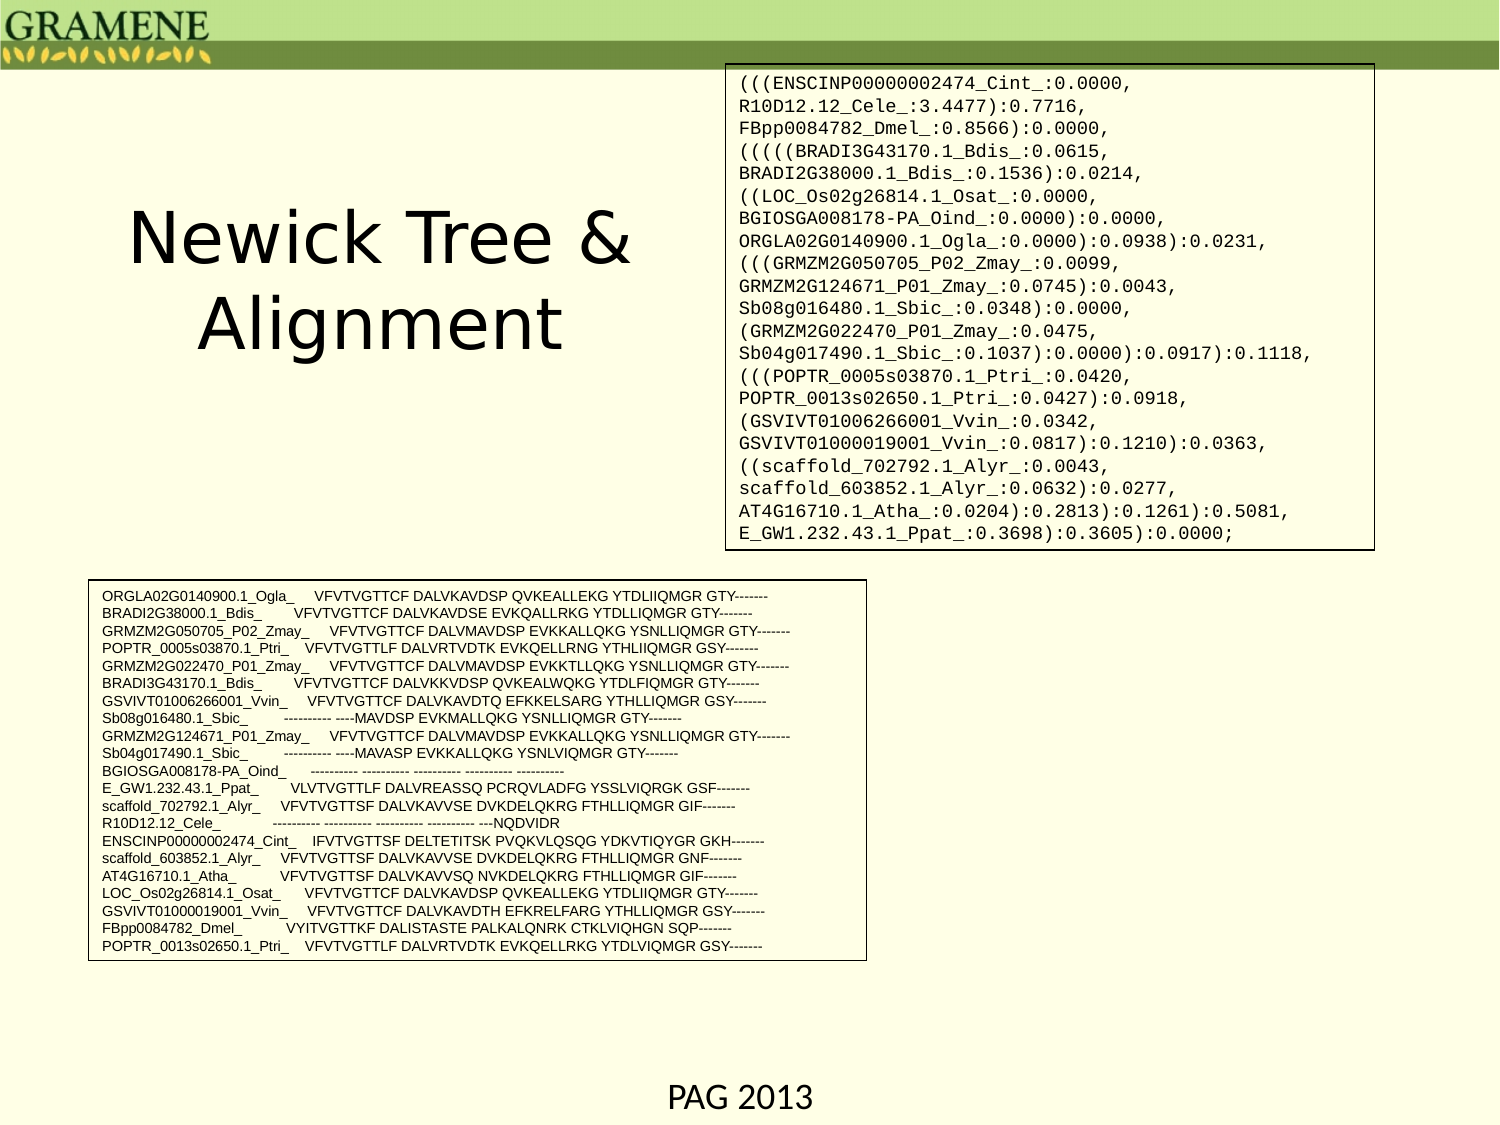

(((ENSCINP00000002474_Cint_:0.0000,
R10D12.12_Cele_:3.4477):0.7716,
FBpp0084782_Dmel_:0.8566):0.0000,
(((((BRADI3G43170.1_Bdis_:0.0615,
BRADI2G38000.1_Bdis_:0.1536):0.0214,
((LOC_Os02g26814.1_Osat_:0.0000,
BGIOSGA008178-PA_Oind_:0.0000):0.0000,
ORGLA02G0140900.1_Ogla_:0.0000):0.0938):0.0231,
(((GRMZM2G050705_P02_Zmay_:0.0099,
GRMZM2G124671_P01_Zmay_:0.0745):0.0043,
Sb08g016480.1_Sbic_:0.0348):0.0000,
(GRMZM2G022470_P01_Zmay_:0.0475,
Sb04g017490.1_Sbic_:0.1037):0.0000):0.0917):0.1118,
(((POPTR_0005s03870.1_Ptri_:0.0420,
POPTR_0013s02650.1_Ptri_:0.0427):0.0918,
(GSVIVT01006266001_Vvin_:0.0342,
GSVIVT01000019001_Vvin_:0.0817):0.1210):0.0363,
((scaffold_702792.1_Alyr_:0.0043,
scaffold_603852.1_Alyr_:0.0632):0.0277,
AT4G16710.1_Atha_:0.0204):0.2813):0.1261):0.5081,
E_GW1.232.43.1_Ppat_:0.3698):0.3605):0.0000;
# Newick Tree & Alignment
ORGLA02G0140900.1_Ogla_     VFVTVGTTCF DALVKAVDSP QVKEALLEKG YTDLIIQMGR GTY-------
BRADI2G38000.1_Bdis_        VFVTVGTTCF DALVKAVDSE EVKQALLRKG YTDLLIQMGR GTY-------
GRMZM2G050705_P02_Zmay_     VFVTVGTTCF DALVMAVDSP EVKKALLQKG YSNLLIQMGR GTY-------
POPTR_0005s03870.1_Ptri_    VFVTVGTTLF DALVRTVDTK EVKQELLRNG YTHLIIQMGR GSY-------
GRMZM2G022470_P01_Zmay_     VFVTVGTTCF DALVMAVDSP EVKKTLLQKG YSNLLIQMGR GTY-------
BRADI3G43170.1_Bdis_        VFVTVGTTCF DALVKKVDSP QVKEALWQKG YTDLFIQMGR GTY-------
GSVIVT01006266001_Vvin_     VFVTVGTTCF DALVKAVDTQ EFKKELSARG YTHLLIQMGR GSY-------
Sb08g016480.1_Sbic_         ---------- ----MAVDSP EVKMALLQKG YSNLLIQMGR GTY-------
GRMZM2G124671_P01_Zmay_     VFVTVGTTCF DALVMAVDSP EVKKALLQKG YSNLLIQMGR GTY-------
Sb04g017490.1_Sbic_         ---------- ----MAVASP EVKKALLQKG YSNLVIQMGR GTY-------
BGIOSGA008178-PA_Oind_      ---------- ---------- ---------- ---------- ----------
E_GW1.232.43.1_Ppat_        VLVTVGTTLF DALVREASSQ PCRQVLADFG YSSLVIQRGK GSF-------
scaffold_702792.1_Alyr_     VFVTVGTTSF DALVKAVVSE DVKDELQKRG FTHLLIQMGR GIF-------
R10D12.12_Cele_             ---------- ---------- ---------- ---------- ---NQDVIDR
ENSCINP00000002474_Cint_    IFVTVGTTSF DELTETITSK PVQKVLQSQG YDKVTIQYGR GKH-------
scaffold_603852.1_Alyr_     VFVTVGTTSF DALVKAVVSE DVKDELQKRG FTHLLIQMGR GNF-------
AT4G16710.1_Atha_           VFVTVGTTSF DALVKAVVSQ NVKDELQKRG FTHLLIQMGR GIF-------
LOC_Os02g26814.1_Osat_      VFVTVGTTCF DALVKAVDSP QVKEALLEKG YTDLIIQMGR GTY-------
GSVIVT01000019001_Vvin_     VFVTVGTTCF DALVKAVDTH EFKRELFARG YTHLLIQMGR GSY-------
FBpp0084782_Dmel_           VYITVGTTKF DALISTASTE PALKALQNRK CTKLVIQHGN SQP-------
POPTR_0013s02650.1_Ptri_    VFVTVGTTLF DALVRTVDTK EVKQELLRKG YTDLVIQMGR GSY-------